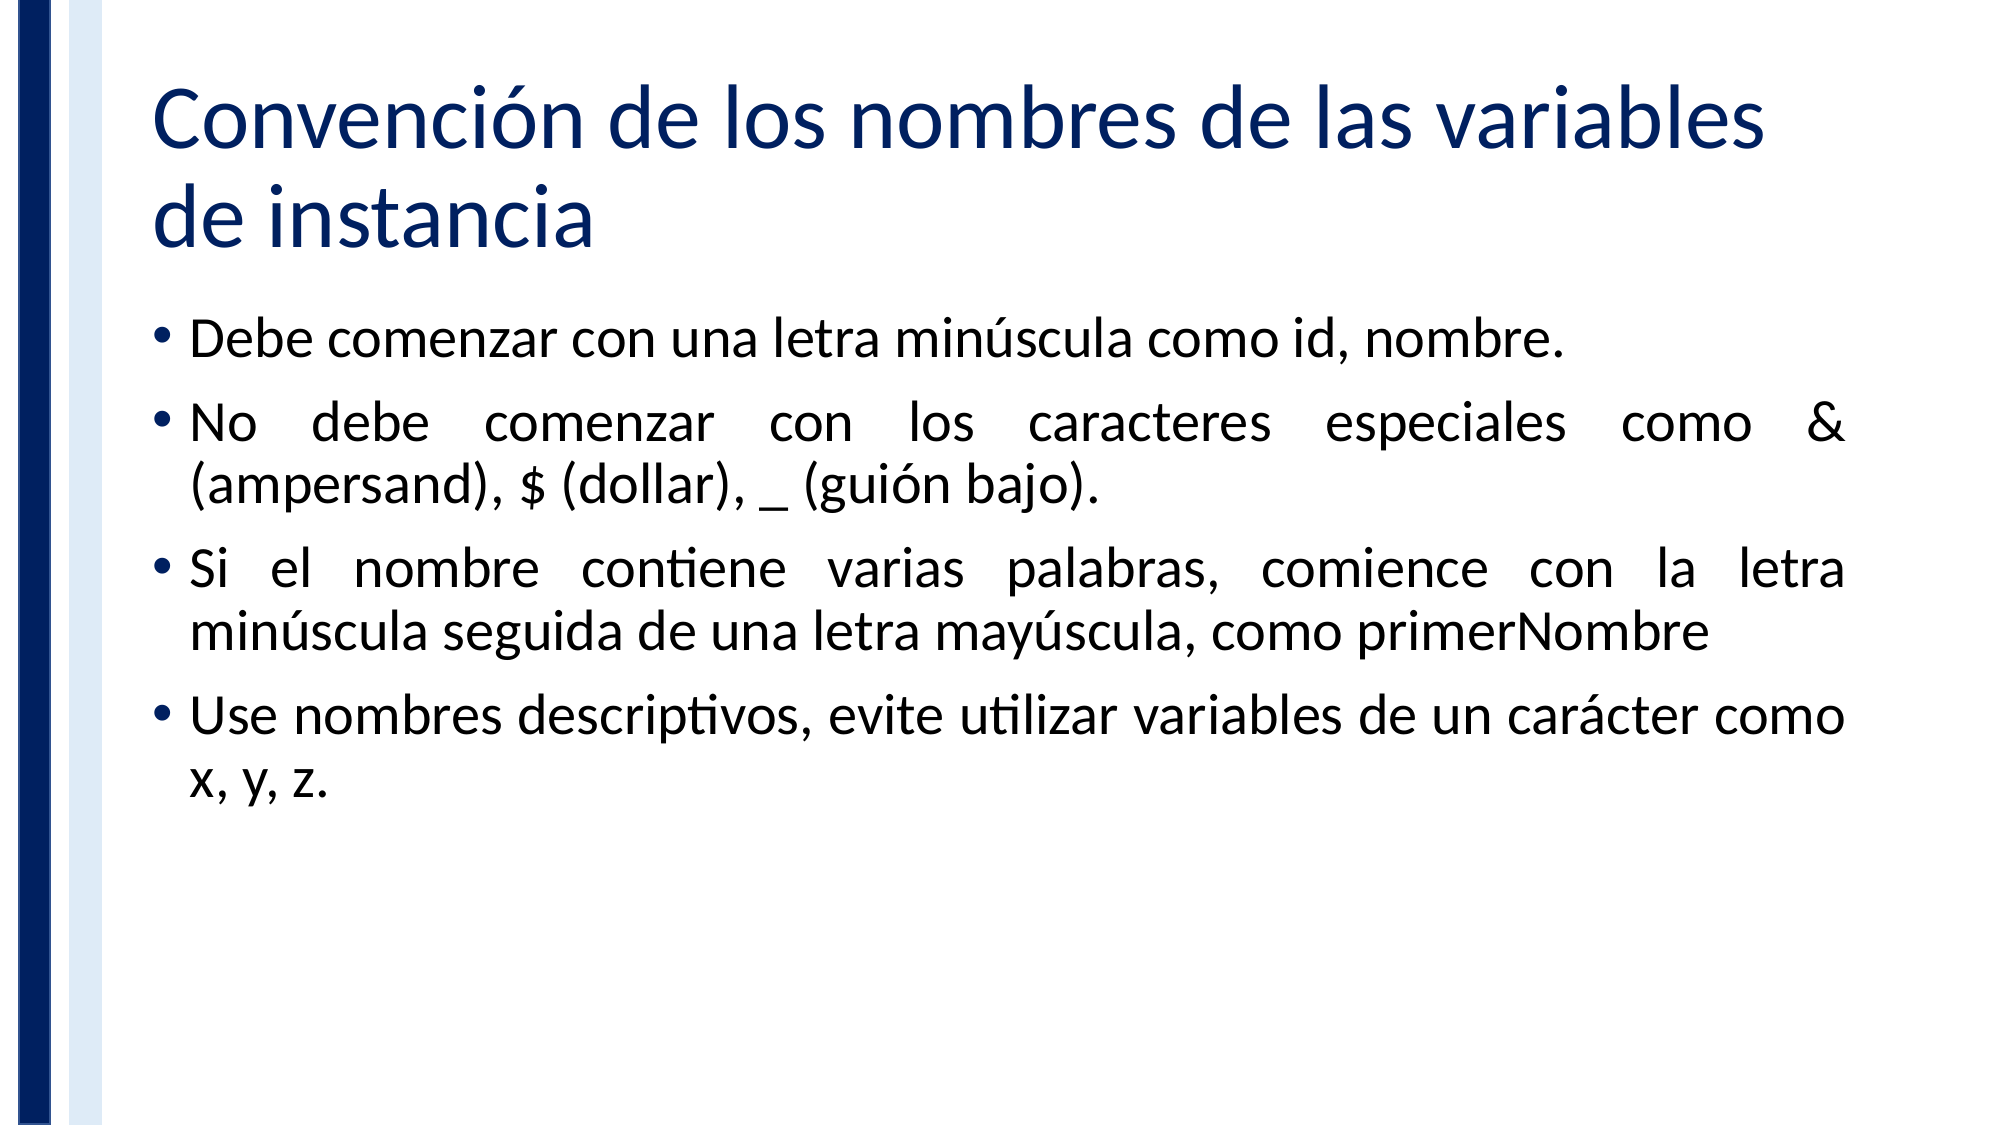

# Convención de los nombres de las variables de instancia
Debe comenzar con una letra minúscula como id, nombre.
No debe comenzar con los caracteres especiales como & (ampersand), $ (dollar), _ (guión bajo).
Si el nombre contiene varias palabras, comience con la letra minúscula seguida de una letra mayúscula, como primerNombre
Use nombres descriptivos, evite utilizar variables de un carácter como x, y, z.